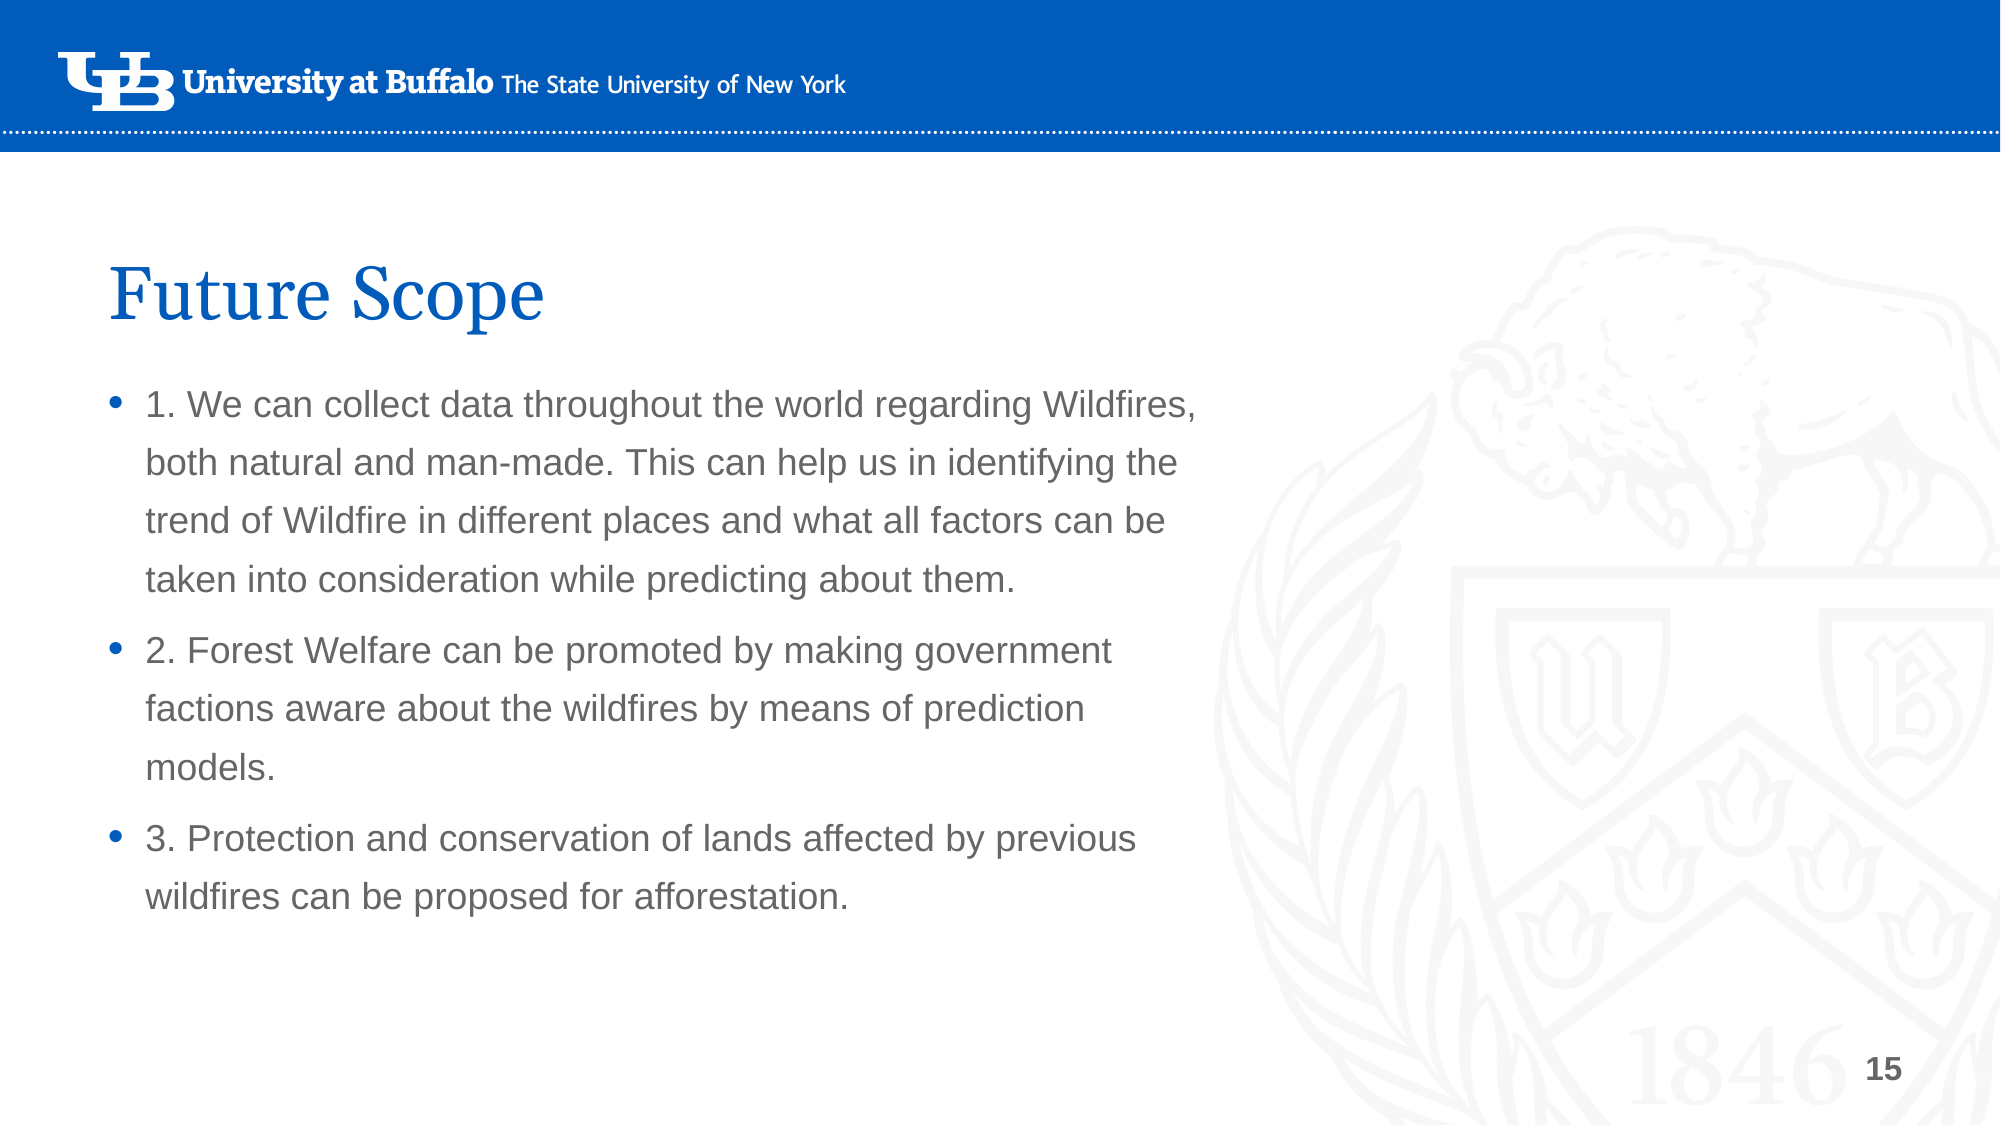

# Future Scope
1. We can collect data throughout the world regarding Wildfires, both natural and man-made. This can help us in identifying the trend of Wildfire in different places and what all factors can be taken into consideration while predicting about them.
2. Forest Welfare can be promoted by making government factions aware about the wildfires by means of prediction models.
3. Protection and conservation of lands affected by previous wildfires can be proposed for afforestation.
15